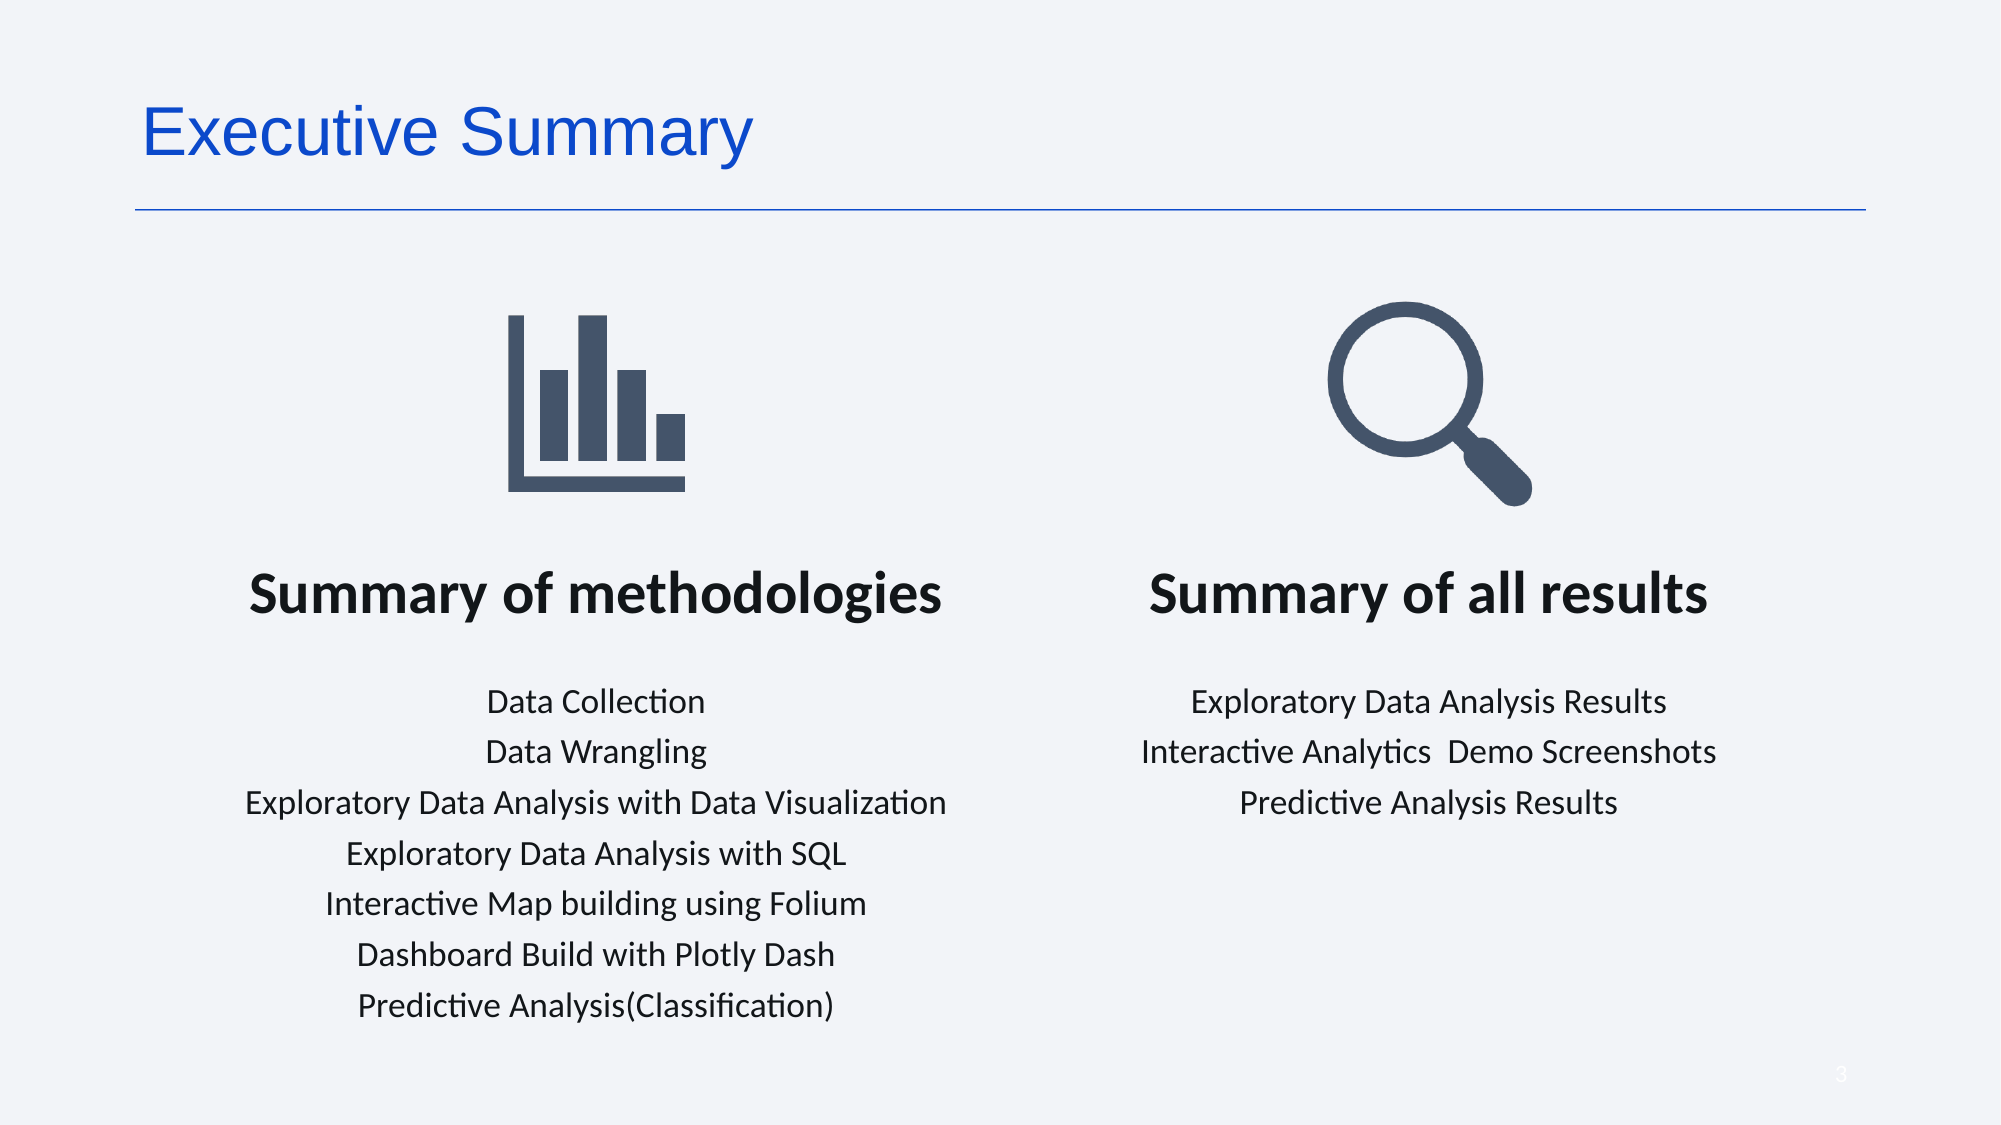

Executive Summary
Summary of methodologies
Data Collection
Data Wrangling
Exploratory Data Analysis with Data Visualization
Exploratory Data Analysis with SQL
Interactive Map building using Folium
Dashboard Build with Plotly Dash
Predictive Analysis(Classification)
Summary of all results
Exploratory Data Analysis Results
Interactive Analytics  Demo Screenshots
Predictive Analysis Results
3